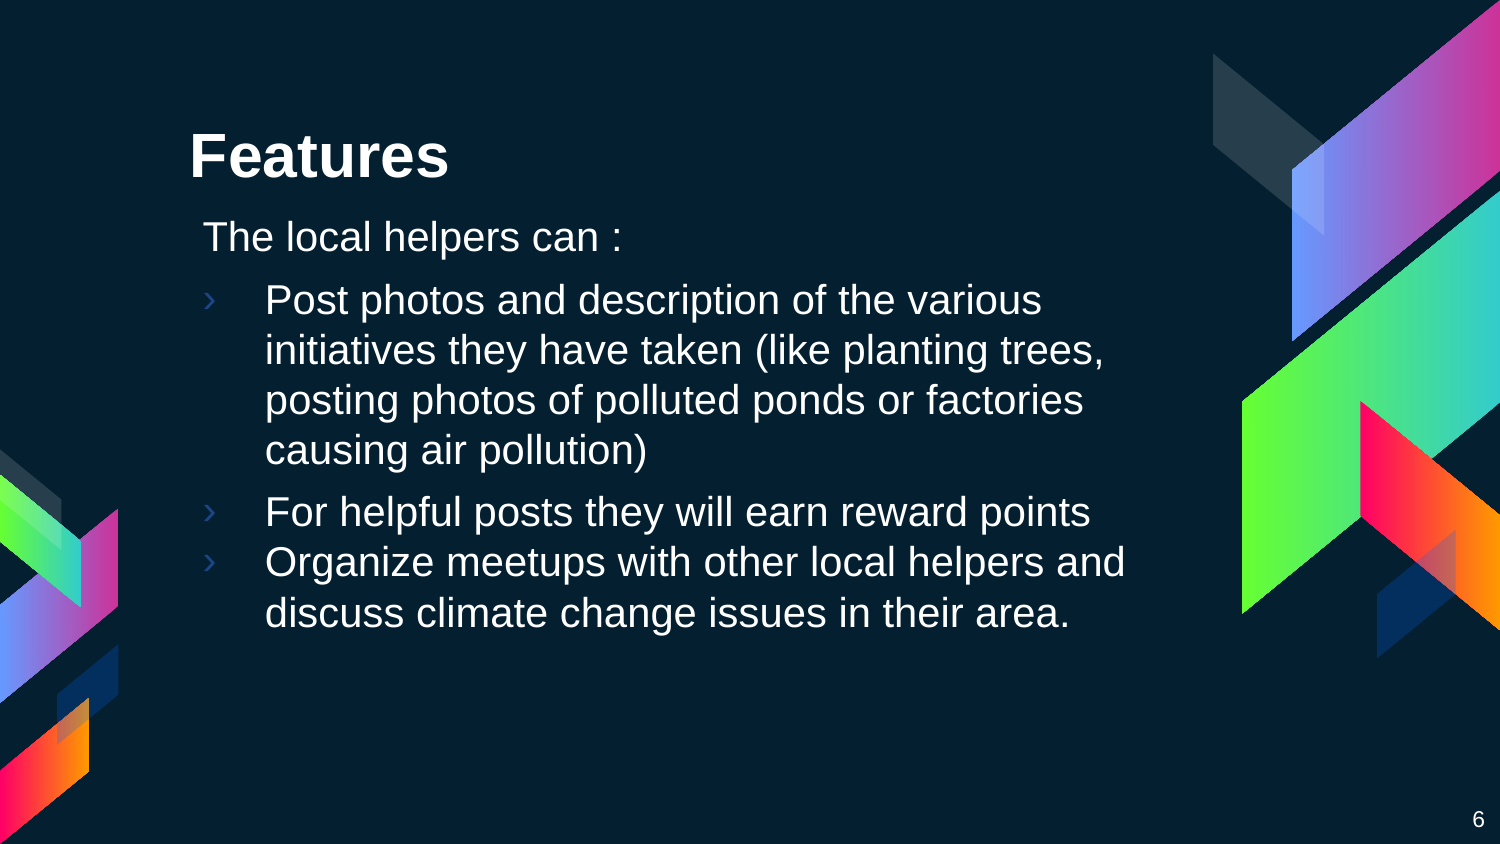

# Features
The local helpers can :
Post photos and description of the various initiatives they have taken (like planting trees, posting photos of polluted ponds or factories causing air pollution)
For helpful posts they will earn reward points
Organize meetups with other local helpers and discuss climate change issues in their area.
6